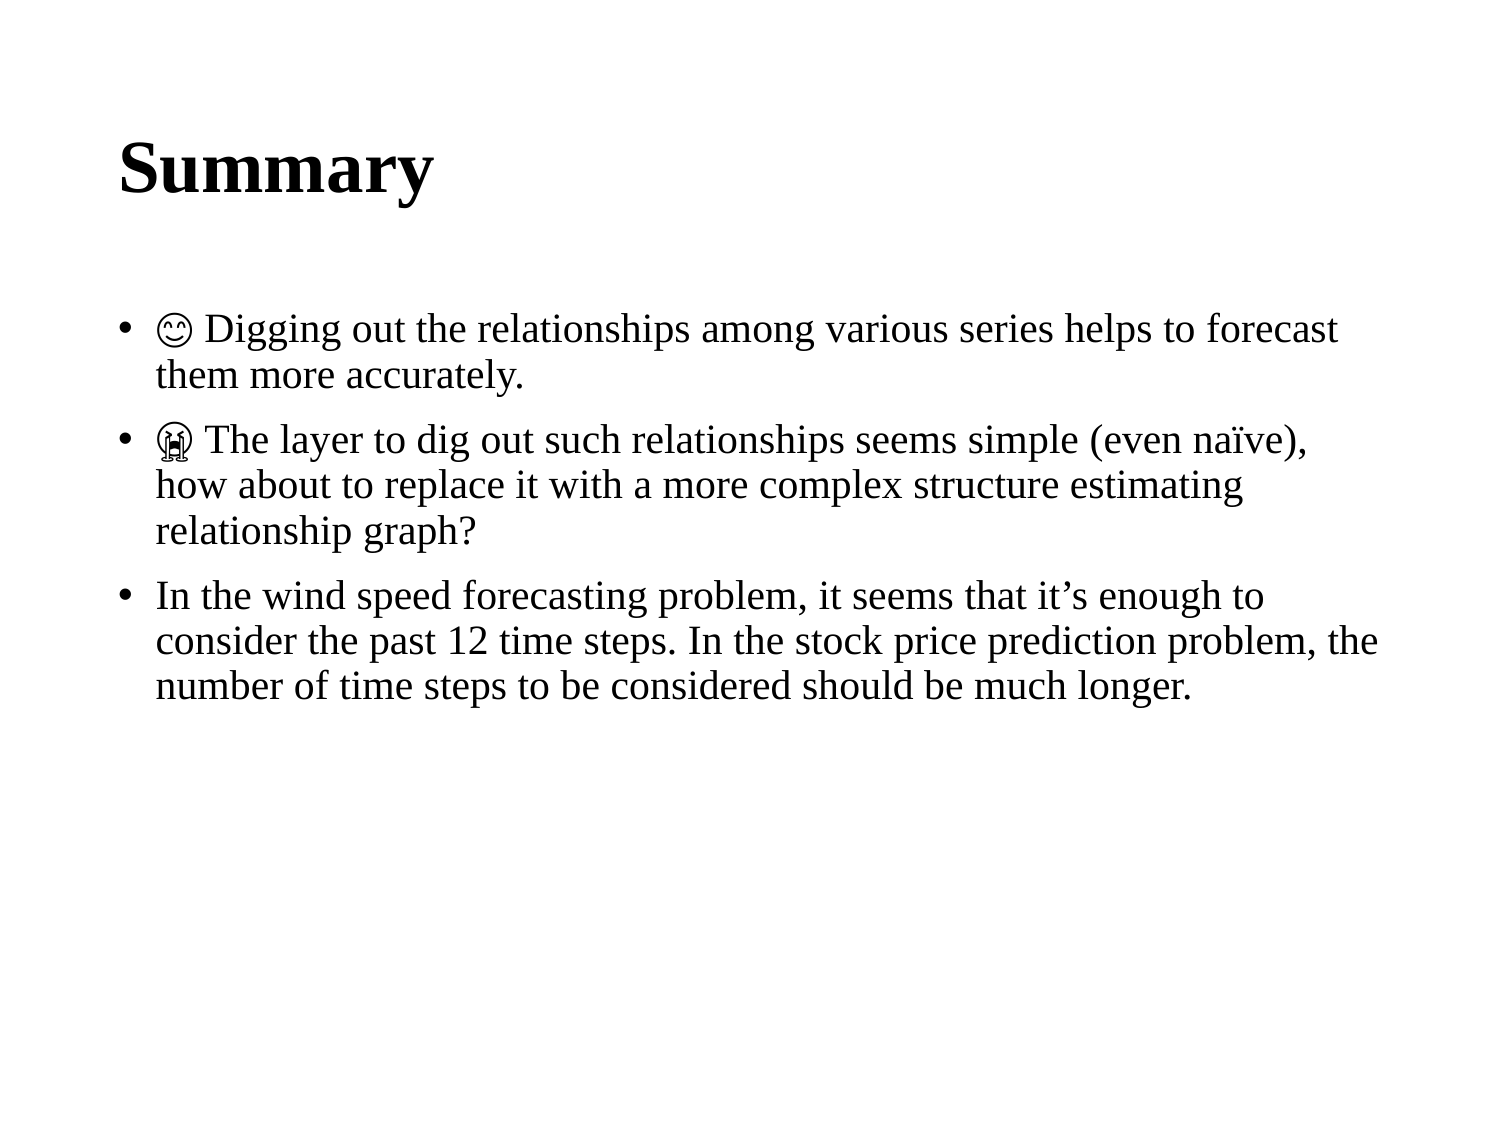

# Summary
😊 Digging out the relationships among various series helps to forecast them more accurately.
😭 The layer to dig out such relationships seems simple (even naïve), how about to replace it with a more complex structure estimating relationship graph?
In the wind speed forecasting problem, it seems that it’s enough to consider the past 12 time steps. In the stock price prediction problem, the number of time steps to be considered should be much longer.